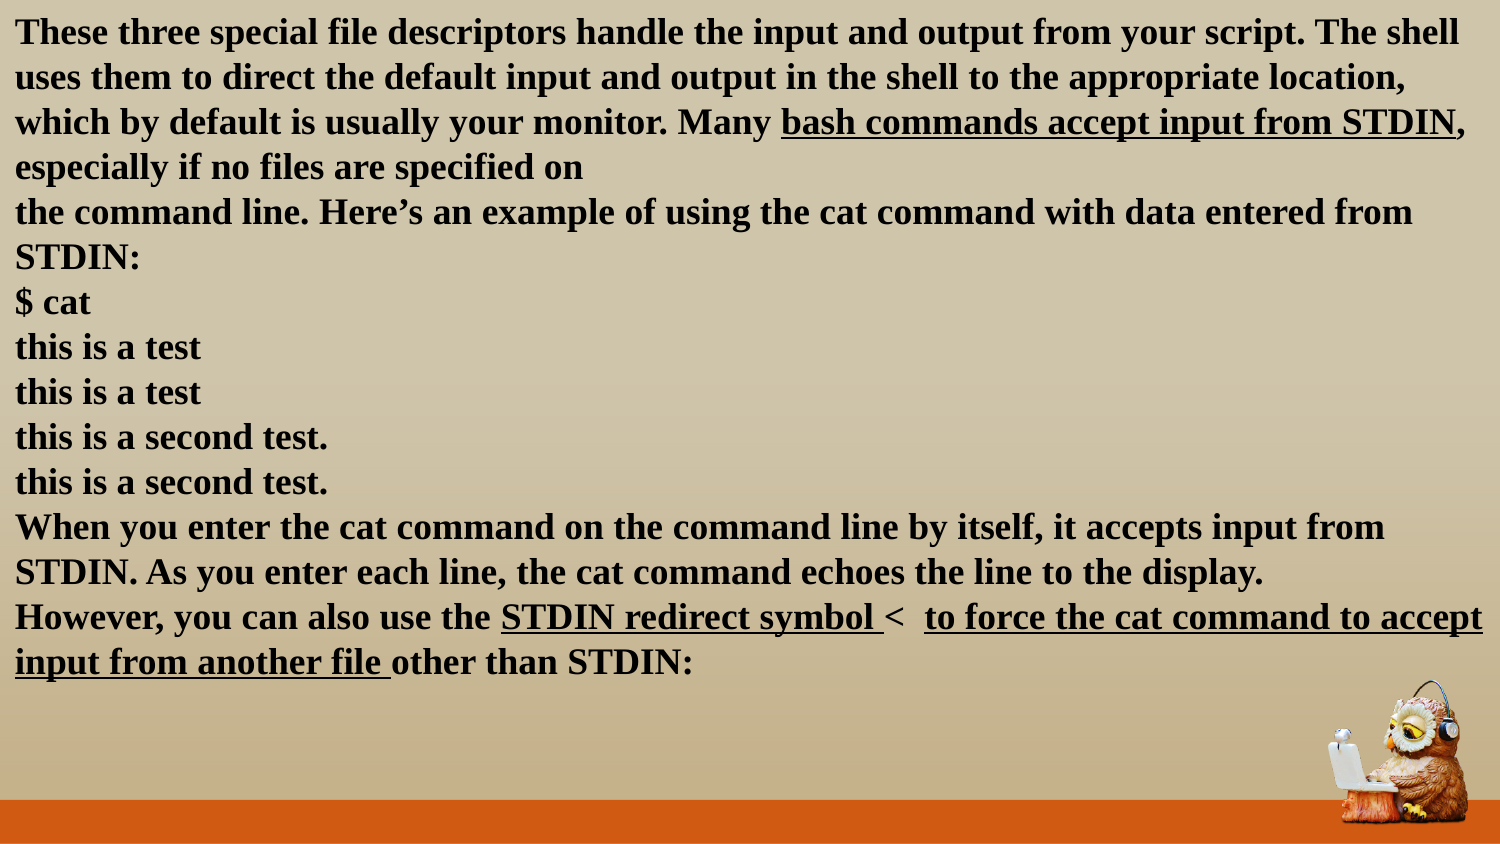

These three special file descriptors handle the input and output from your script. The shell
uses them to direct the default input and output in the shell to the appropriate location,
which by default is usually your monitor. Many bash commands accept input from STDIN, especially if no files are specified on
the command line. Here’s an example of using the cat command with data entered from
STDIN:
$ cat
this is a test
this is a test
this is a second test.
this is a second test.
When you enter the cat command on the command line by itself, it accepts input from
STDIN. As you enter each line, the cat command echoes the line to the display.
However, you can also use the STDIN redirect symbol <  to force the cat command to accept
input from another file other than STDIN: